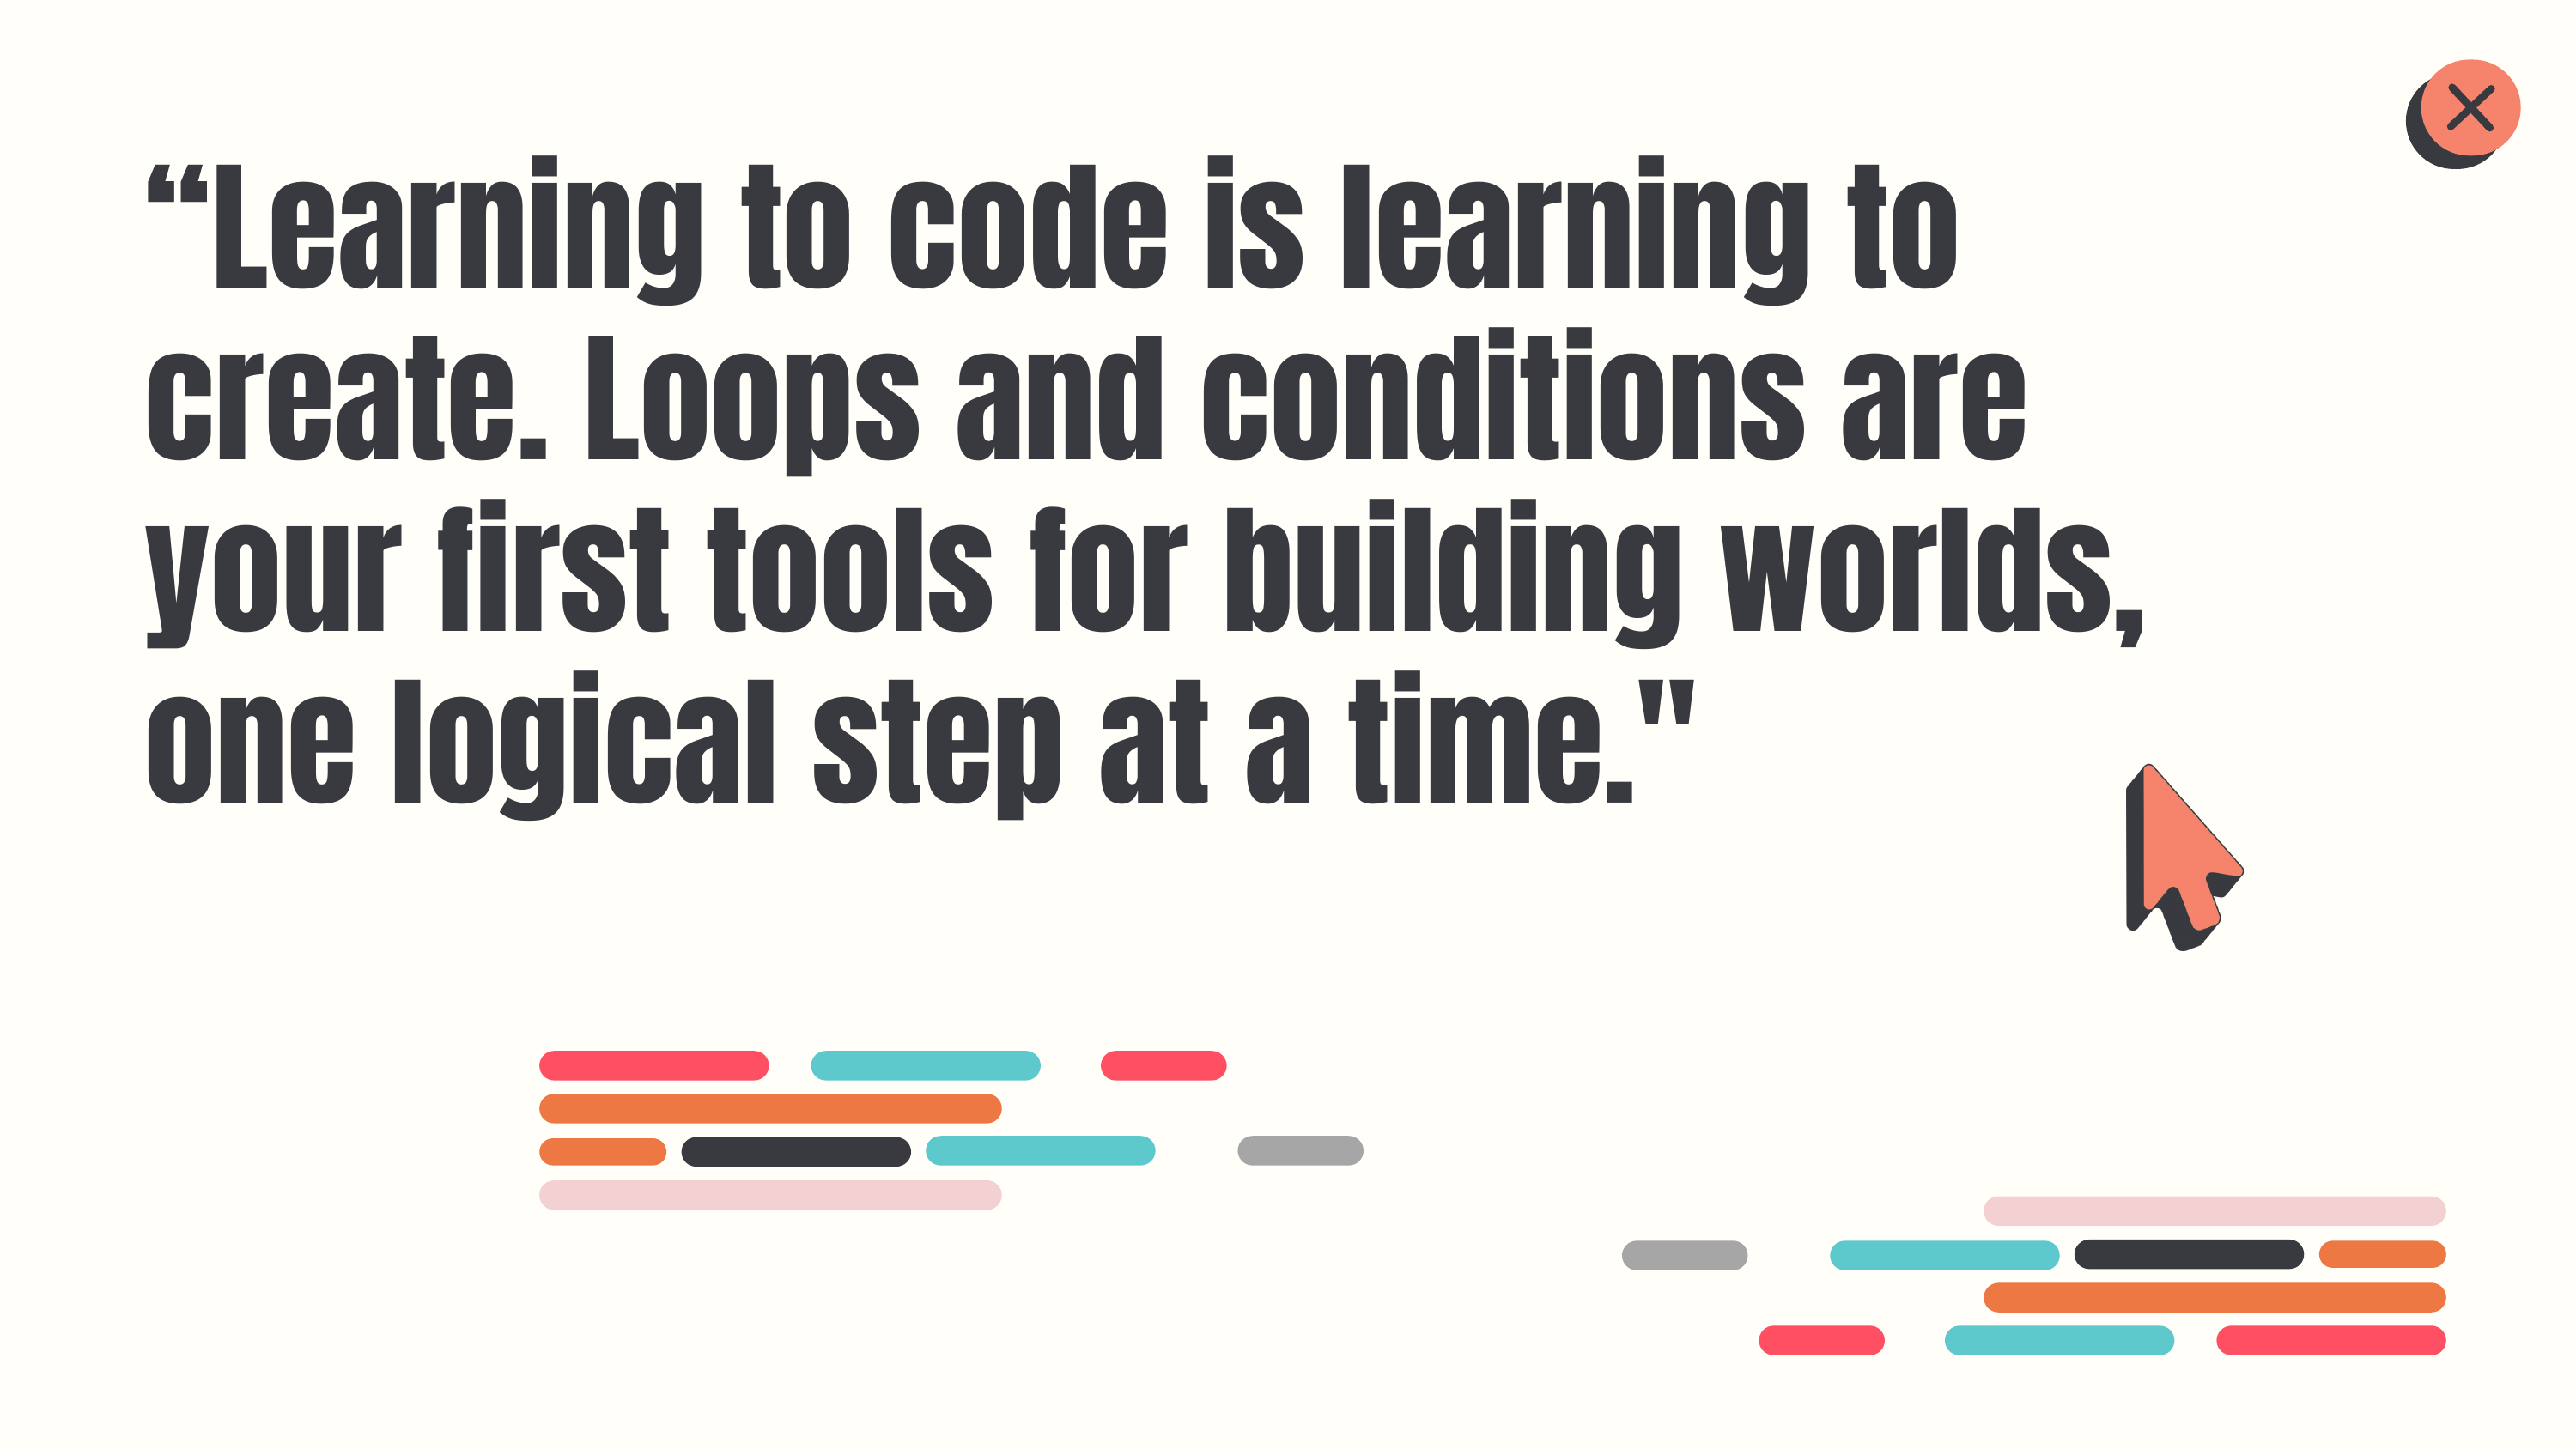

“Learning to code is learning to create. Loops and conditions are your first tools for building worlds, one logical step at a time."